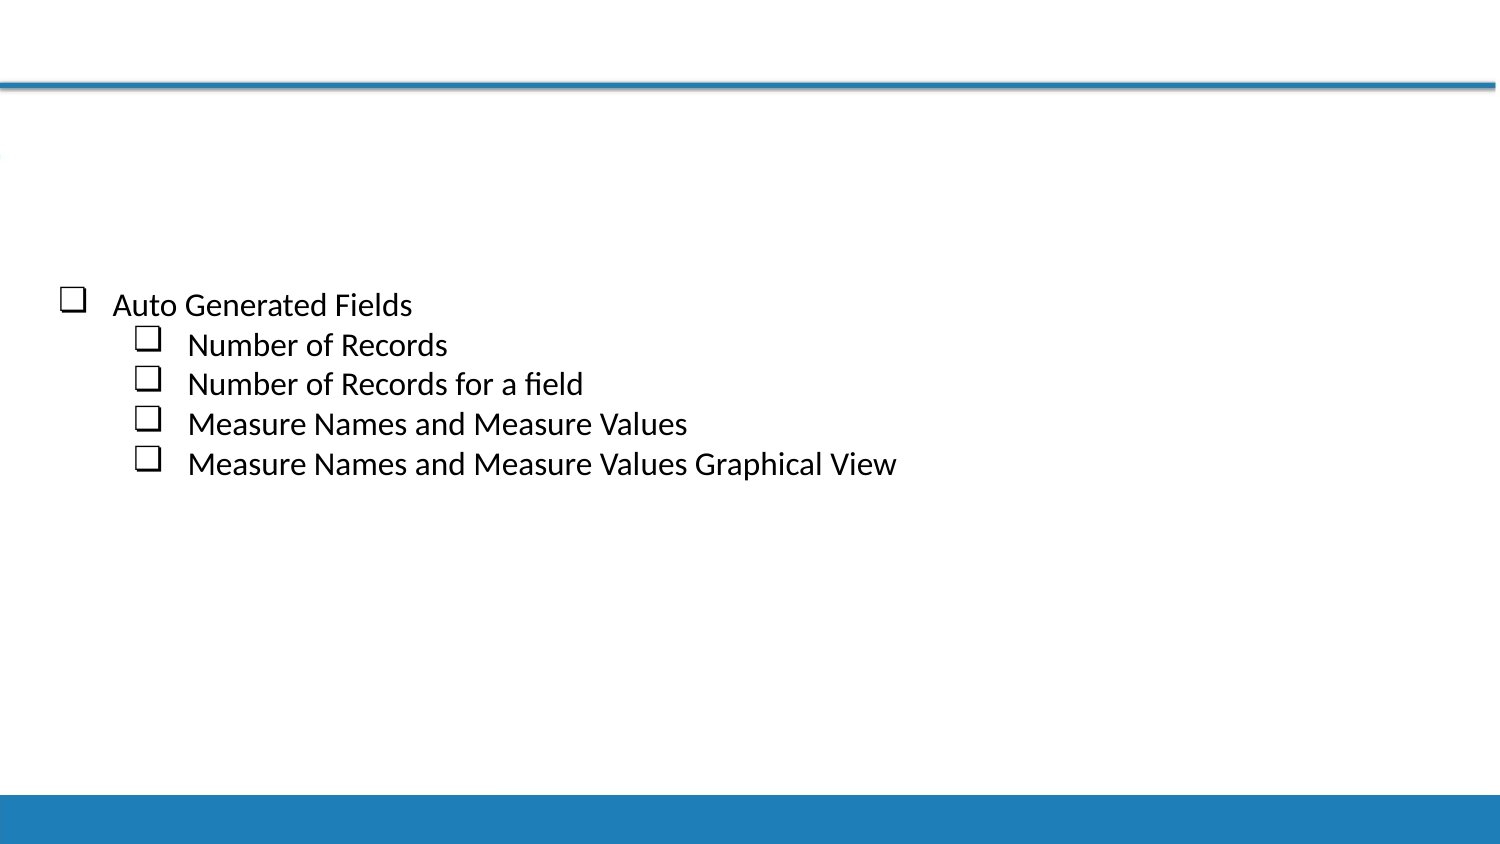

Auto Generated Fields
Number of Records
Number of Records for a field
Measure Names and Measure Values
Measure Names and Measure Values Graphical View